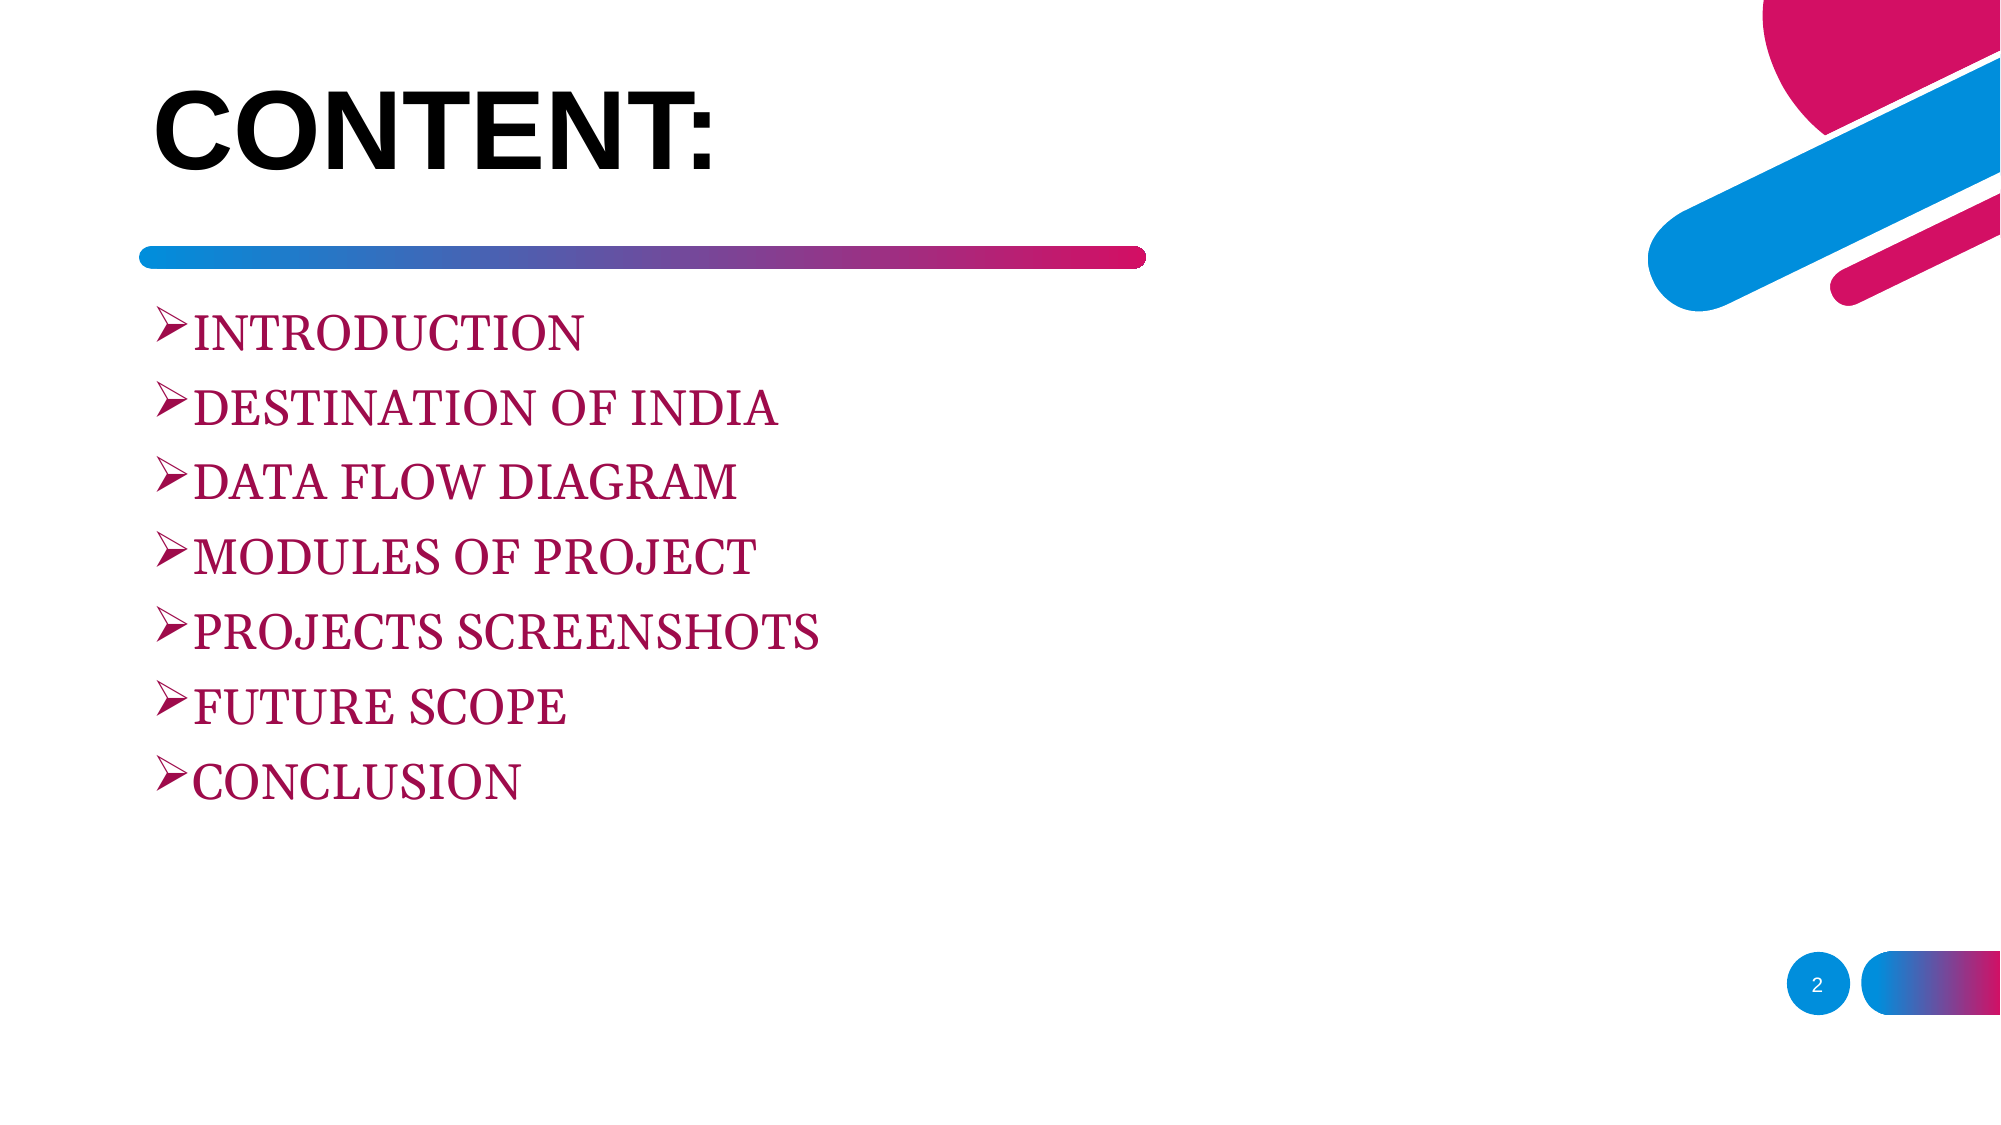

# CONTENT:
INTRODUCTION
DESTINATION OF INDIA
DATA FLOW DIAGRAM
MODULES OF PROJECT
PROJECTS SCREENSHOTS
FUTURE SCOPE
CONCLUSION
2